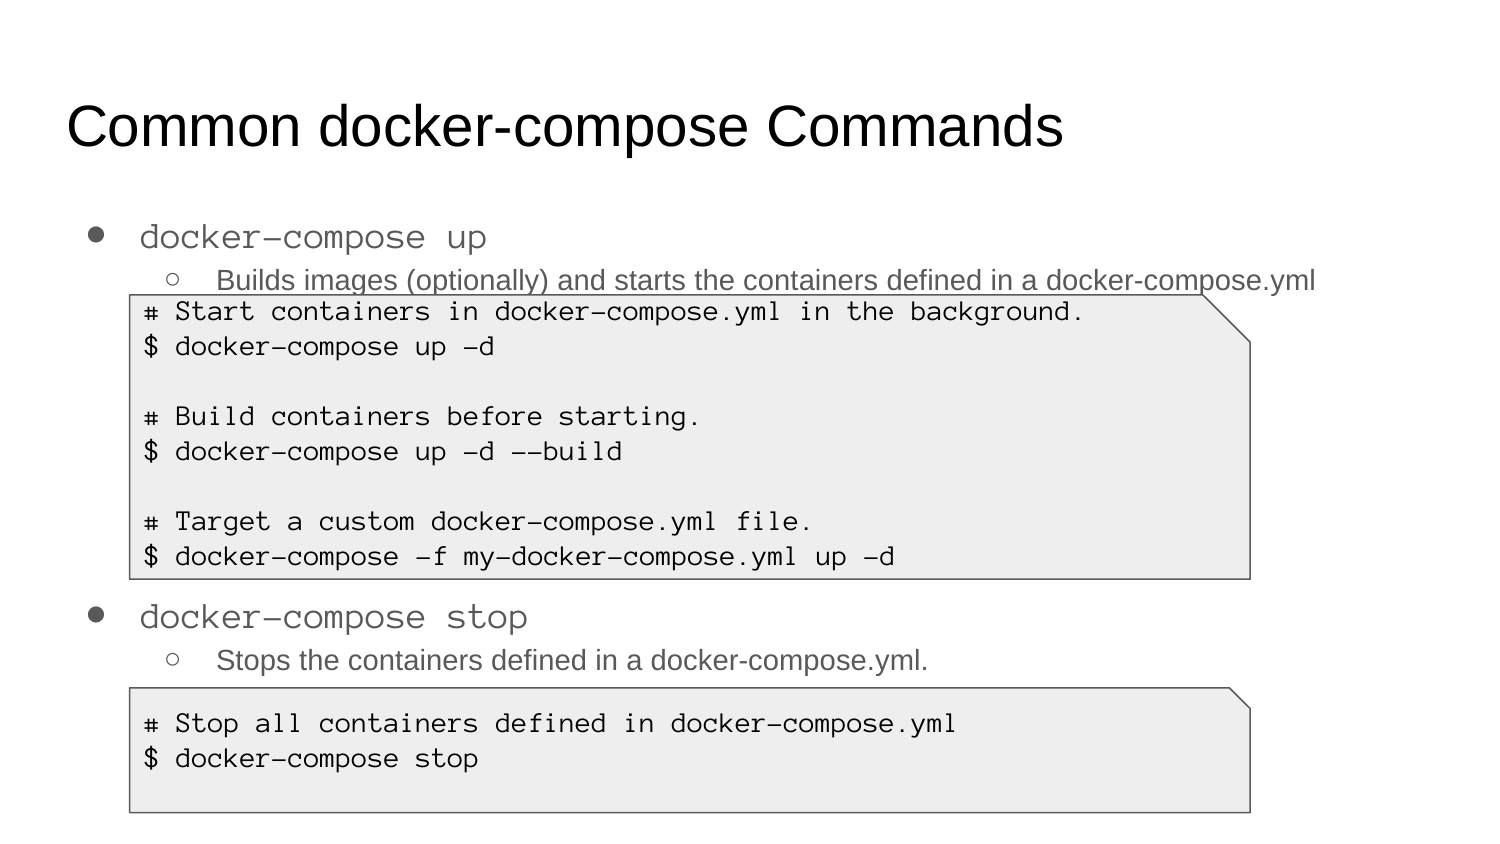

# Common docker-compose Commands
docker-compose up
Builds images (optionally) and starts the containers defined in a docker-compose.yml

docker-compose stop
Stops the containers defined in a docker-compose.yml.
# Start containers in docker-compose.yml in the background.
$ docker-compose up -d

# Build containers before starting.
$ docker-compose up -d --build

# Target a custom docker-compose.yml file.
$ docker-compose -f my-docker-compose.yml up -d

# Stop all containers defined in docker-compose.yml
$ docker-compose stop